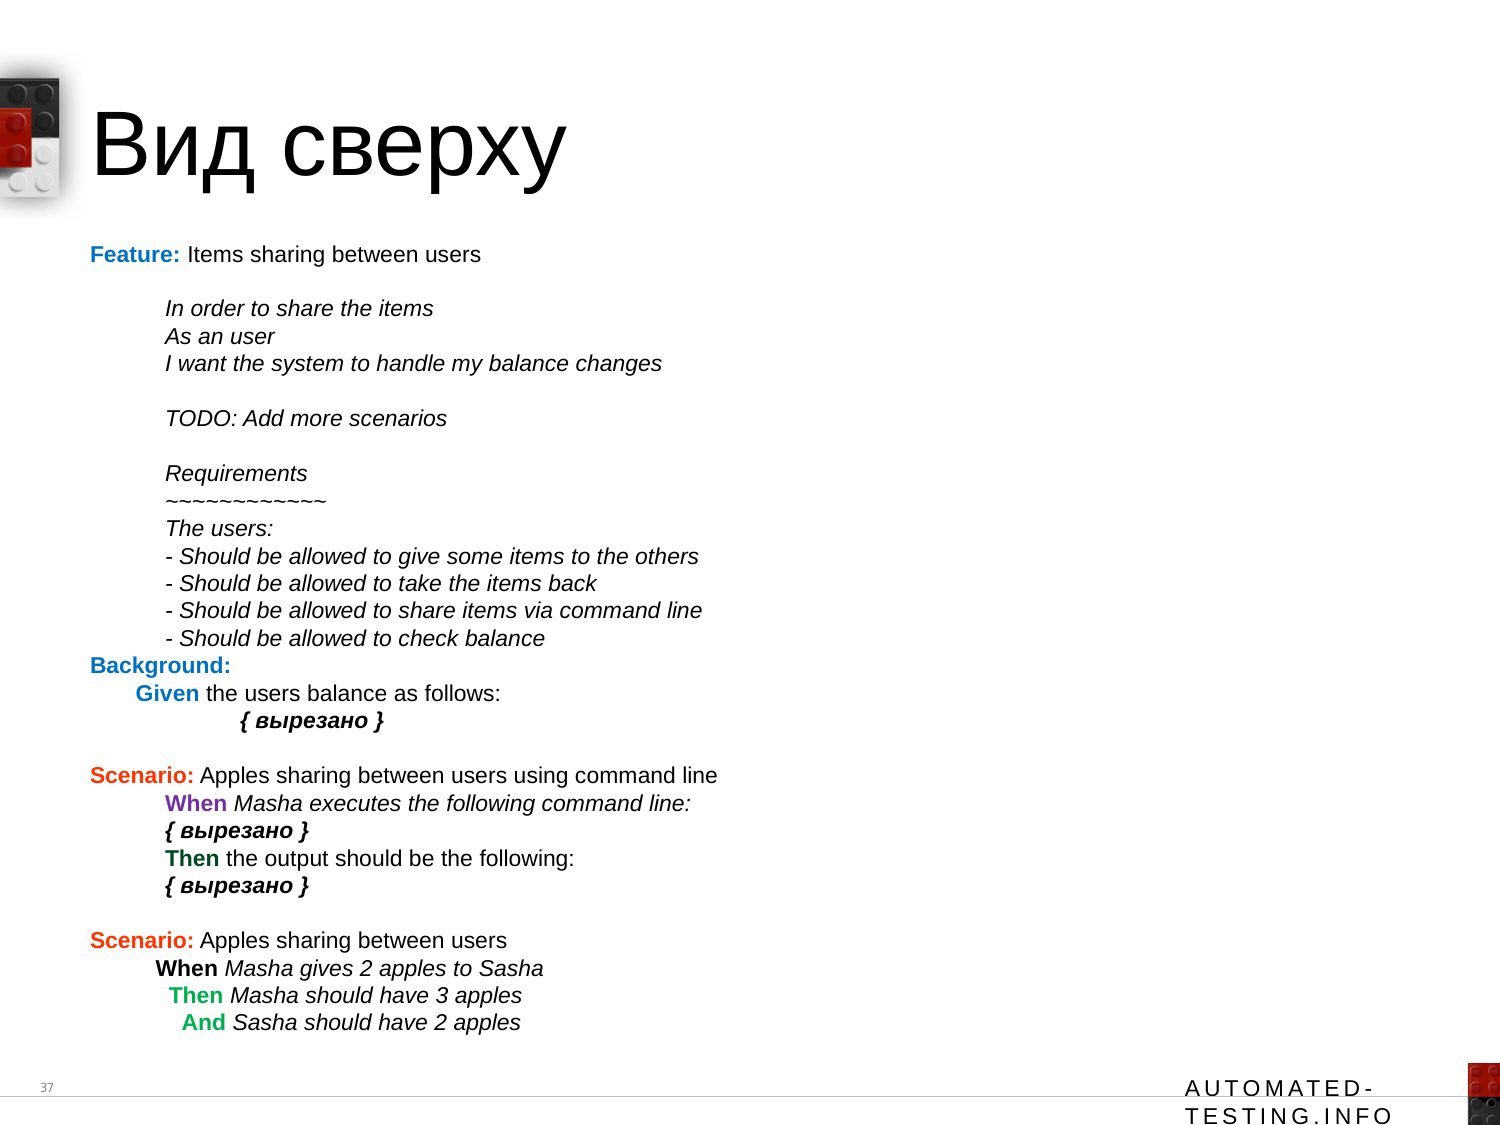

# Вид сверху
Feature: Items sharing between users

In order to share the items
As an user
I want the system to handle my balance changes

TODO: Add more scenarios

Requirements
~~~~~~~~~~~~
The users:
- Should be allowed to give some items to the others
- Should be allowed to take the items back
- Should be allowed to share items via command line
- Should be allowed to check balance
Background:
       Given the users balance as follows:
	{ вырезано }

Scenario: Apples sharing between users using command line
When Masha executes the following command line:
{ вырезано }
Then the output should be the following:
{ вырезано }

Scenario: Apples sharing between users
When Masha gives 2 apples to Sasha
  Then Masha should have 3 apples
    And Sasha should have 2 apples
37